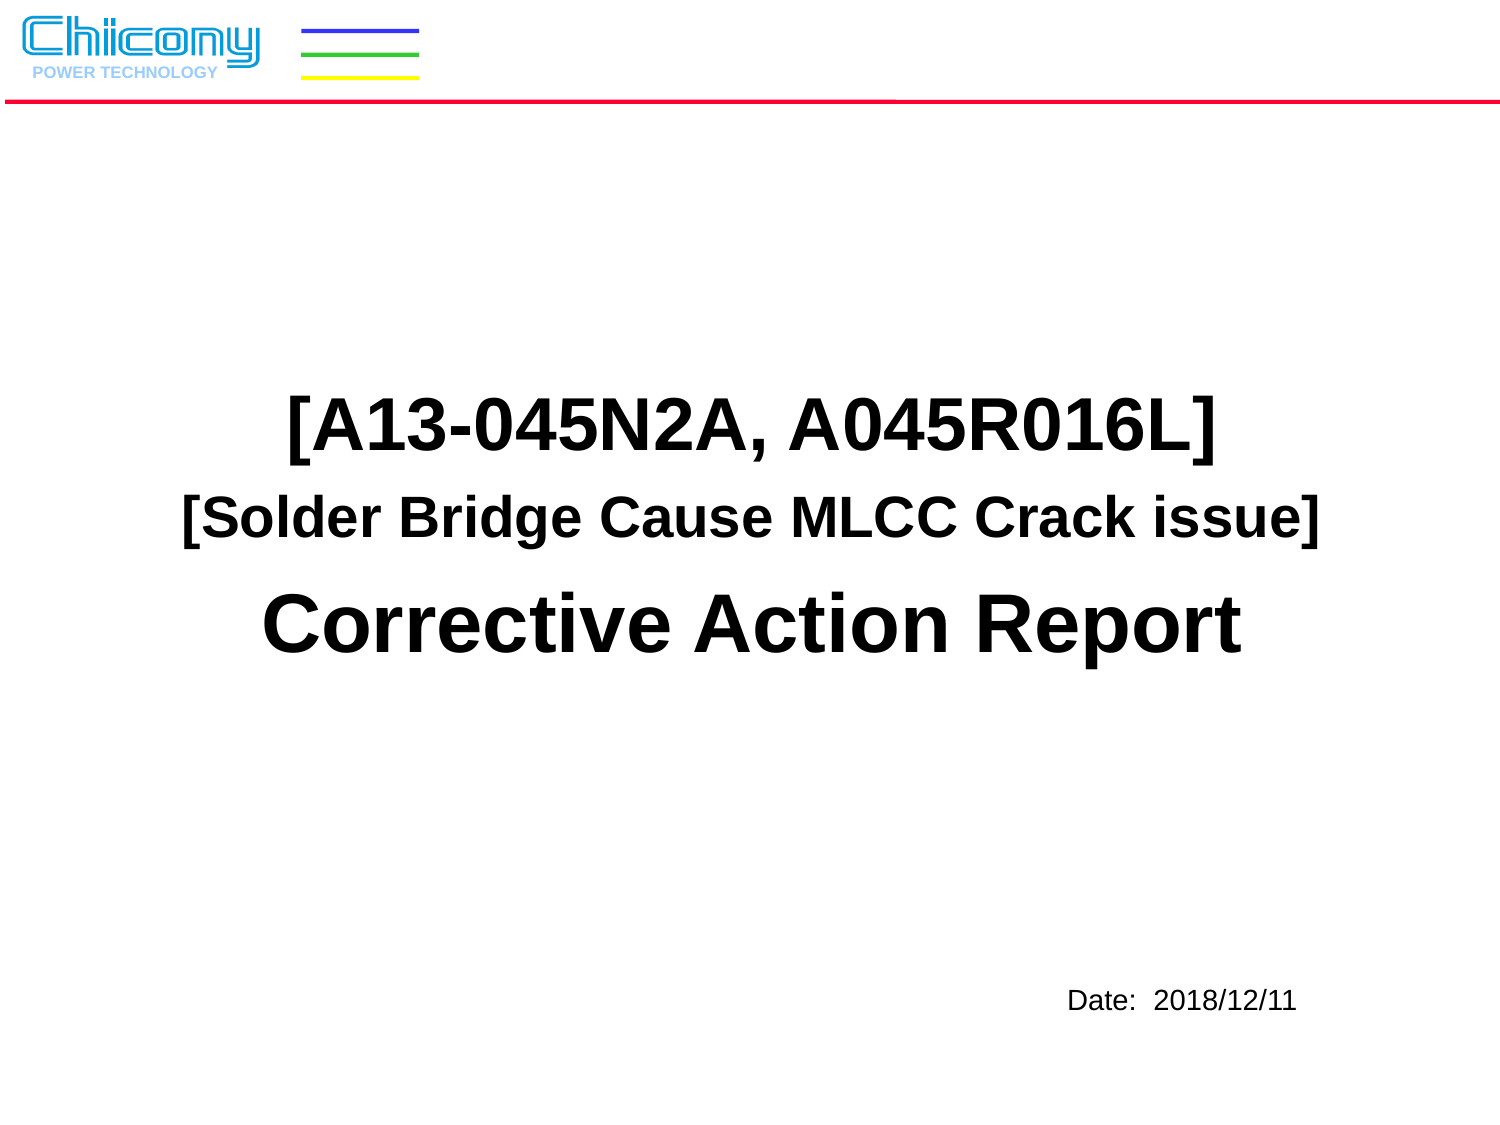

[A13-045N2A, A045R016L]
[Solder Bridge Cause MLCC Crack issue]
Corrective Action Report
Date:  2018/12/11